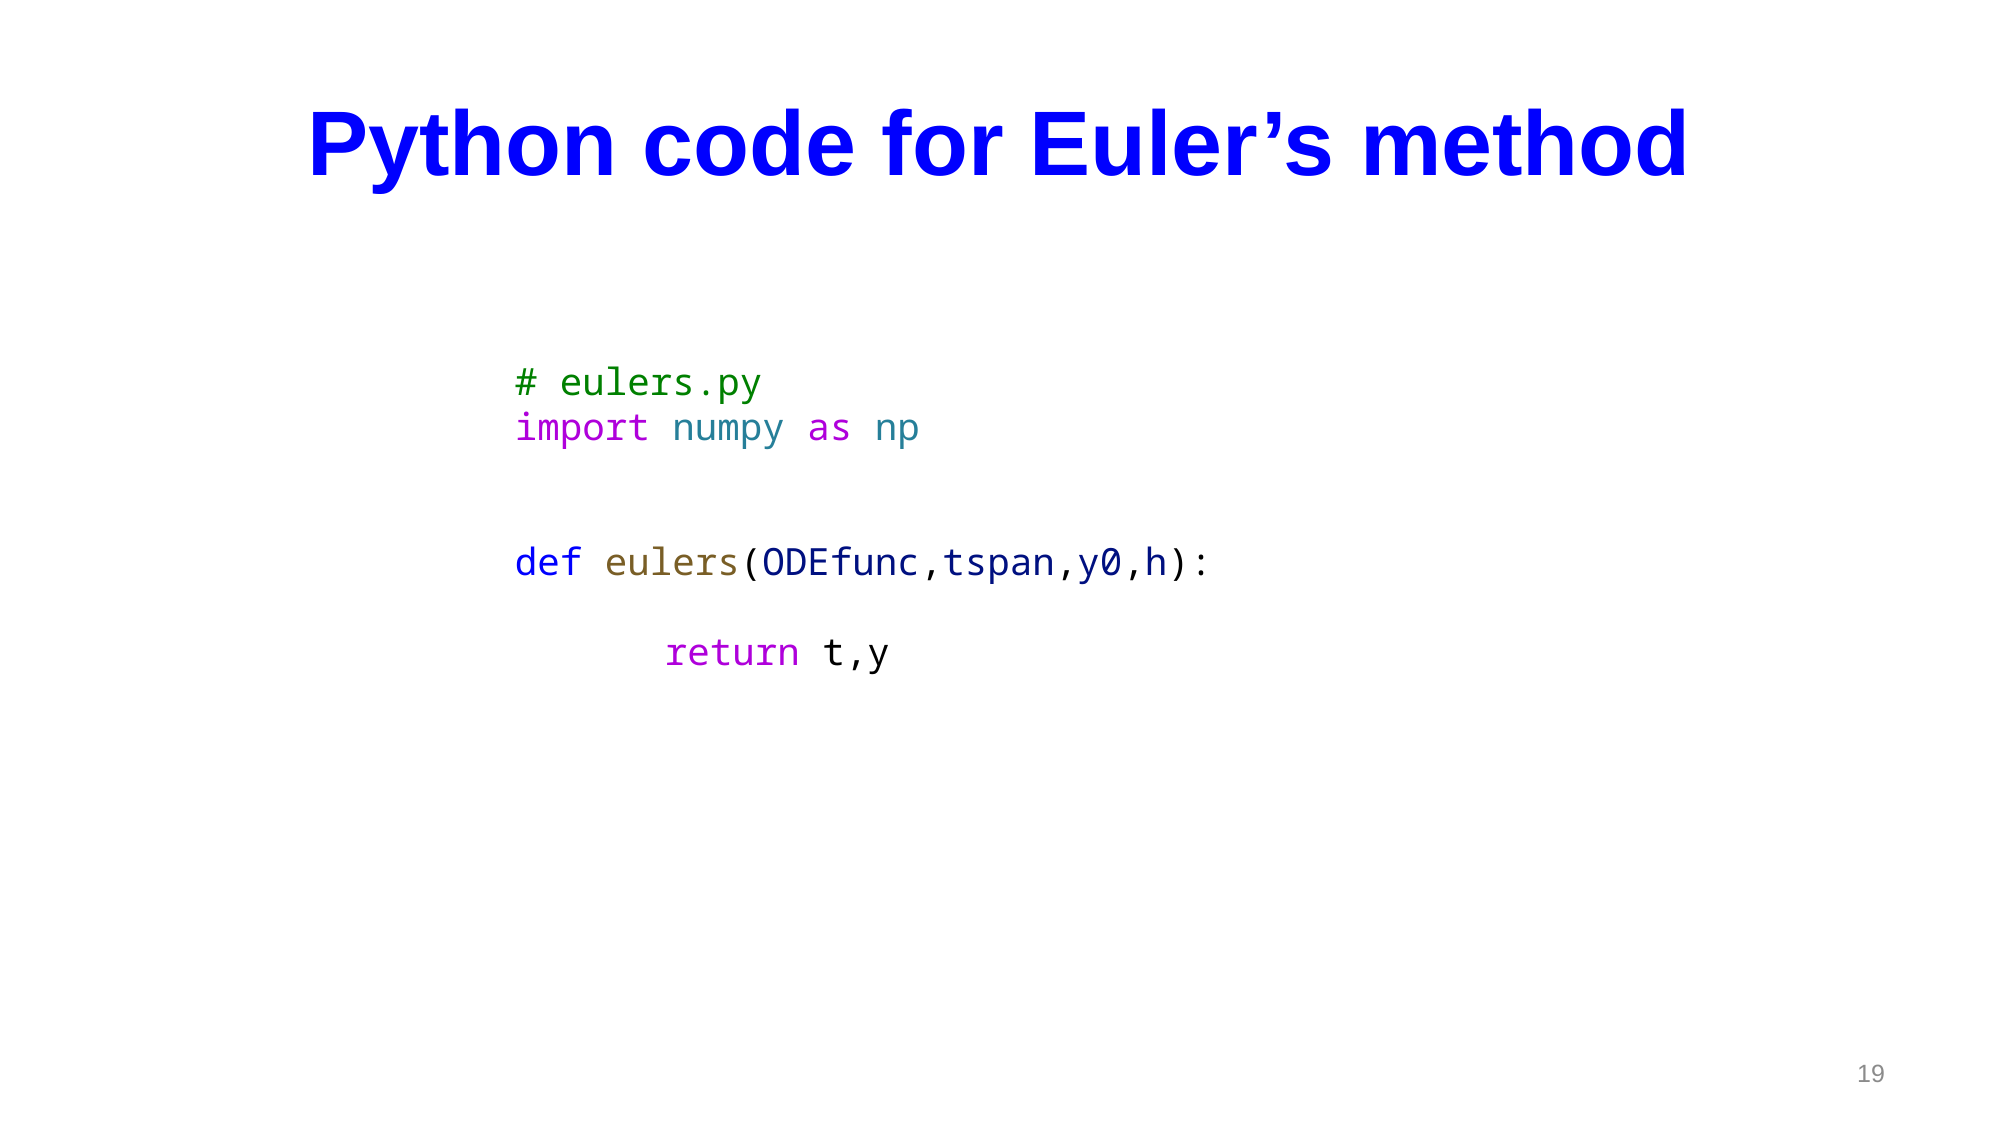

# Python code for Euler’s method
# eulers.py
import numpy as np
def eulers(ODEfunc,tspan,y0,h):
	return t,y

19